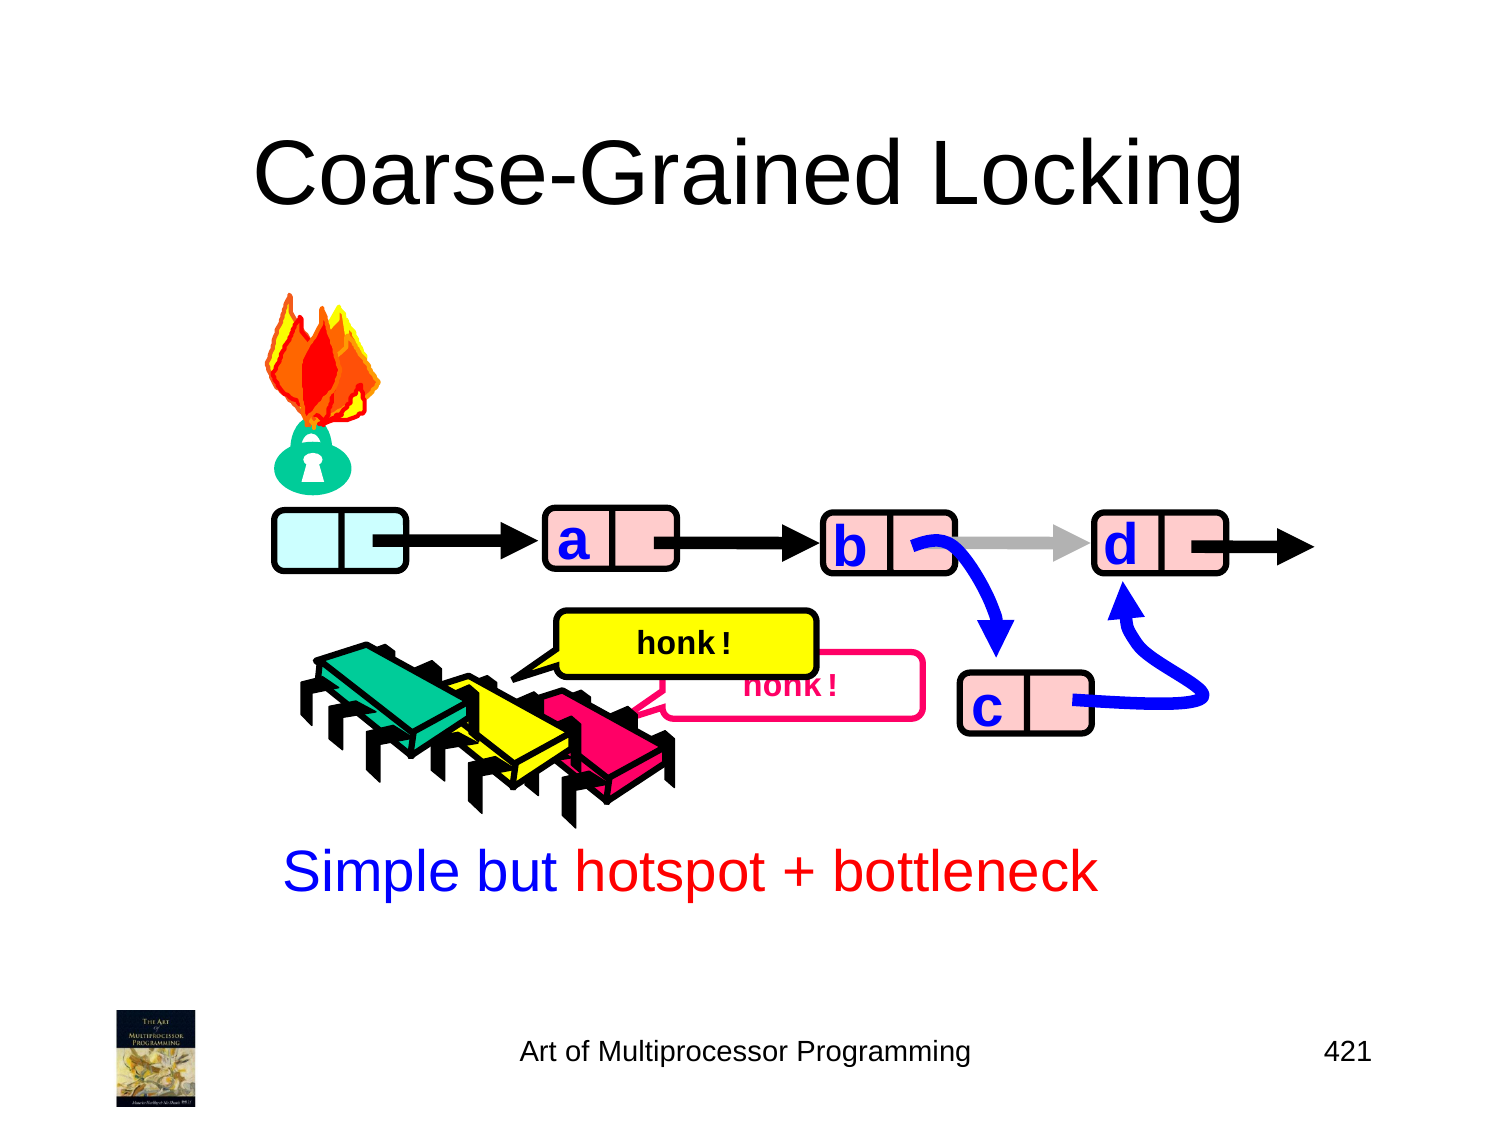

# Coarse-Grained Locking

a
d
b

honk!

honk!
c

Simple but hotspot + bottleneck
Art of Multiprocessor Programming
421